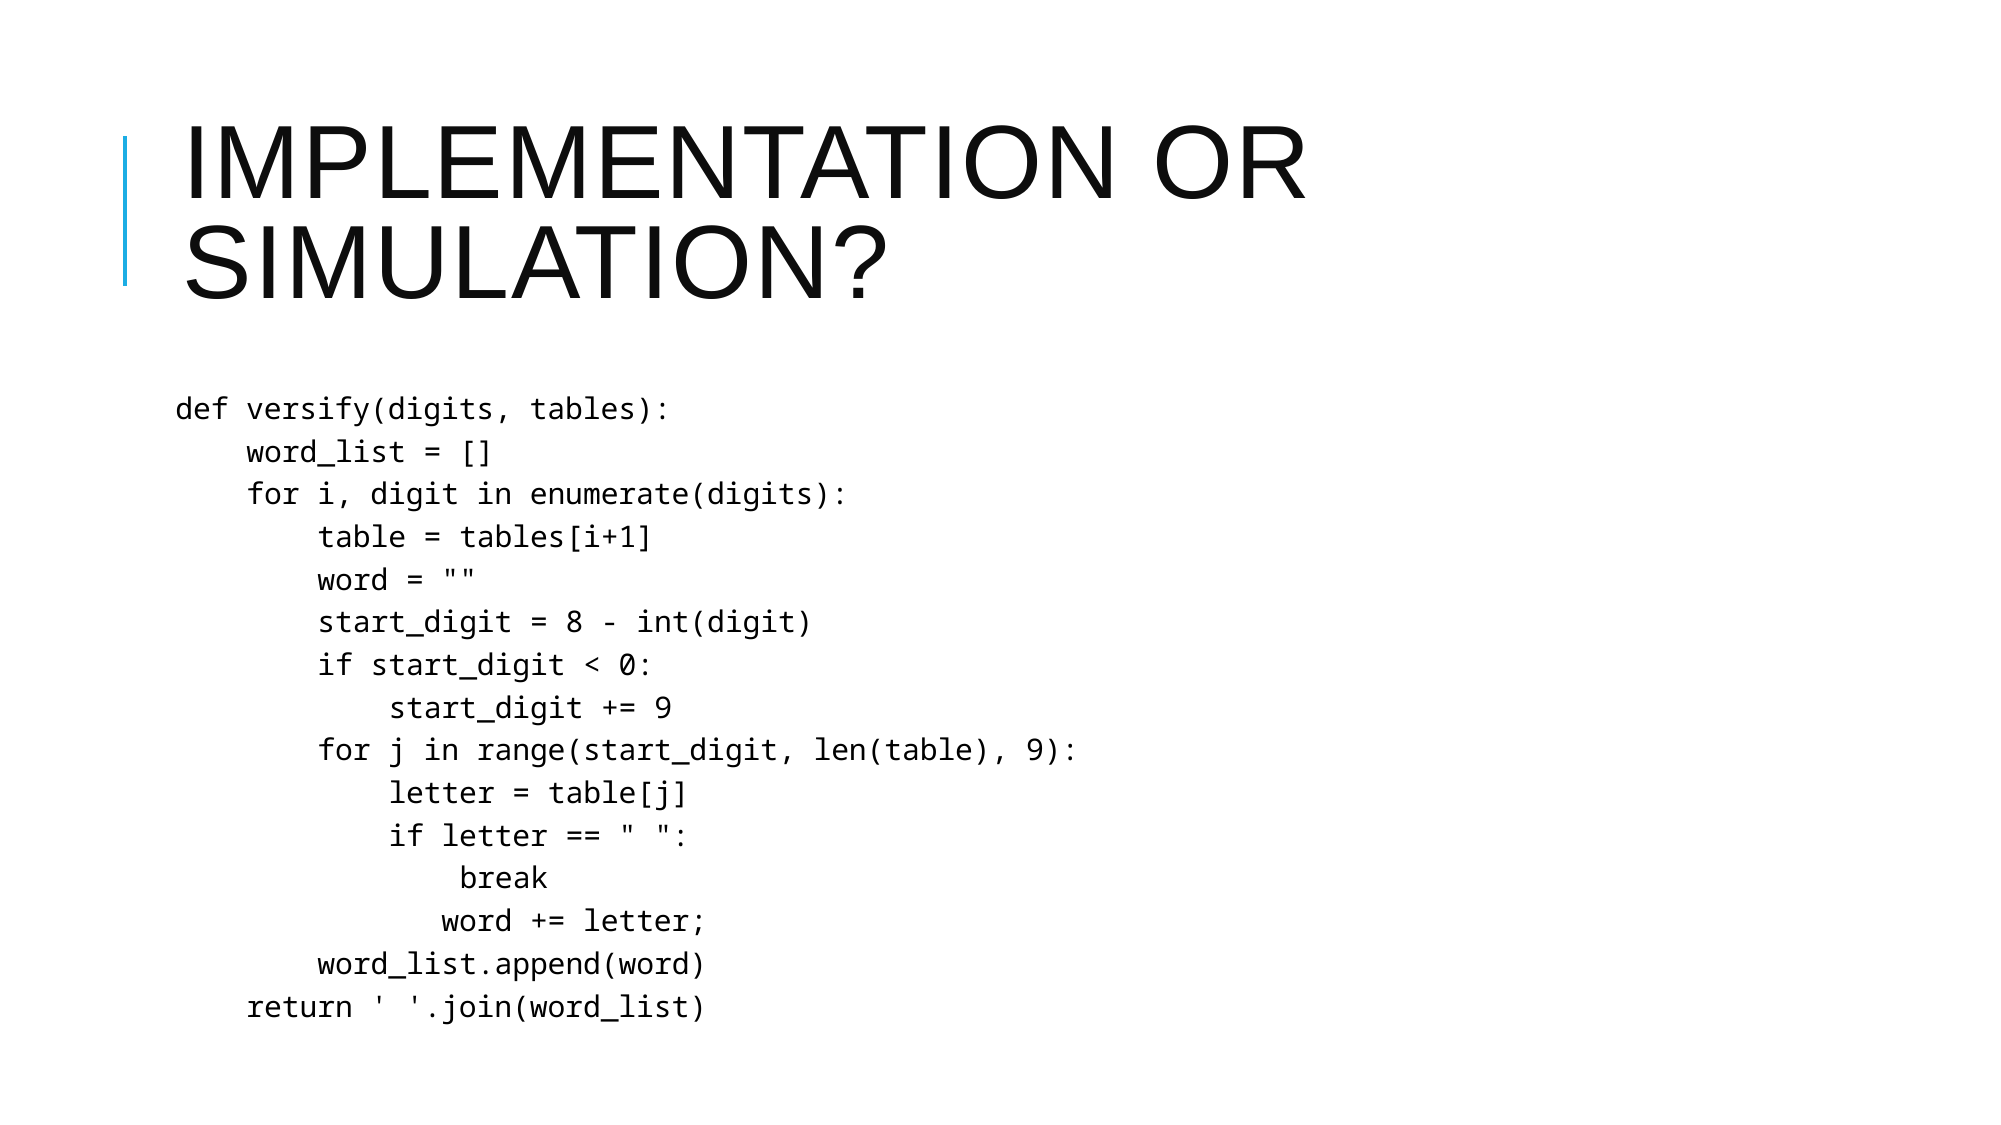

# Implementation or Simulation?
def versify(digits, tables):
    word_list = []
    for i, digit in enumerate(digits):
        table = tables[i+1]
        word = ""
        start_digit = 8 - int(digit)
        if start_digit < 0:
            start_digit += 9
        for j in range(start_digit, len(table), 9):
            letter = table[j]
            if letter == " ":
                break
       	    word += letter;
        word_list.append(word)
    return ' '.join(word_list)